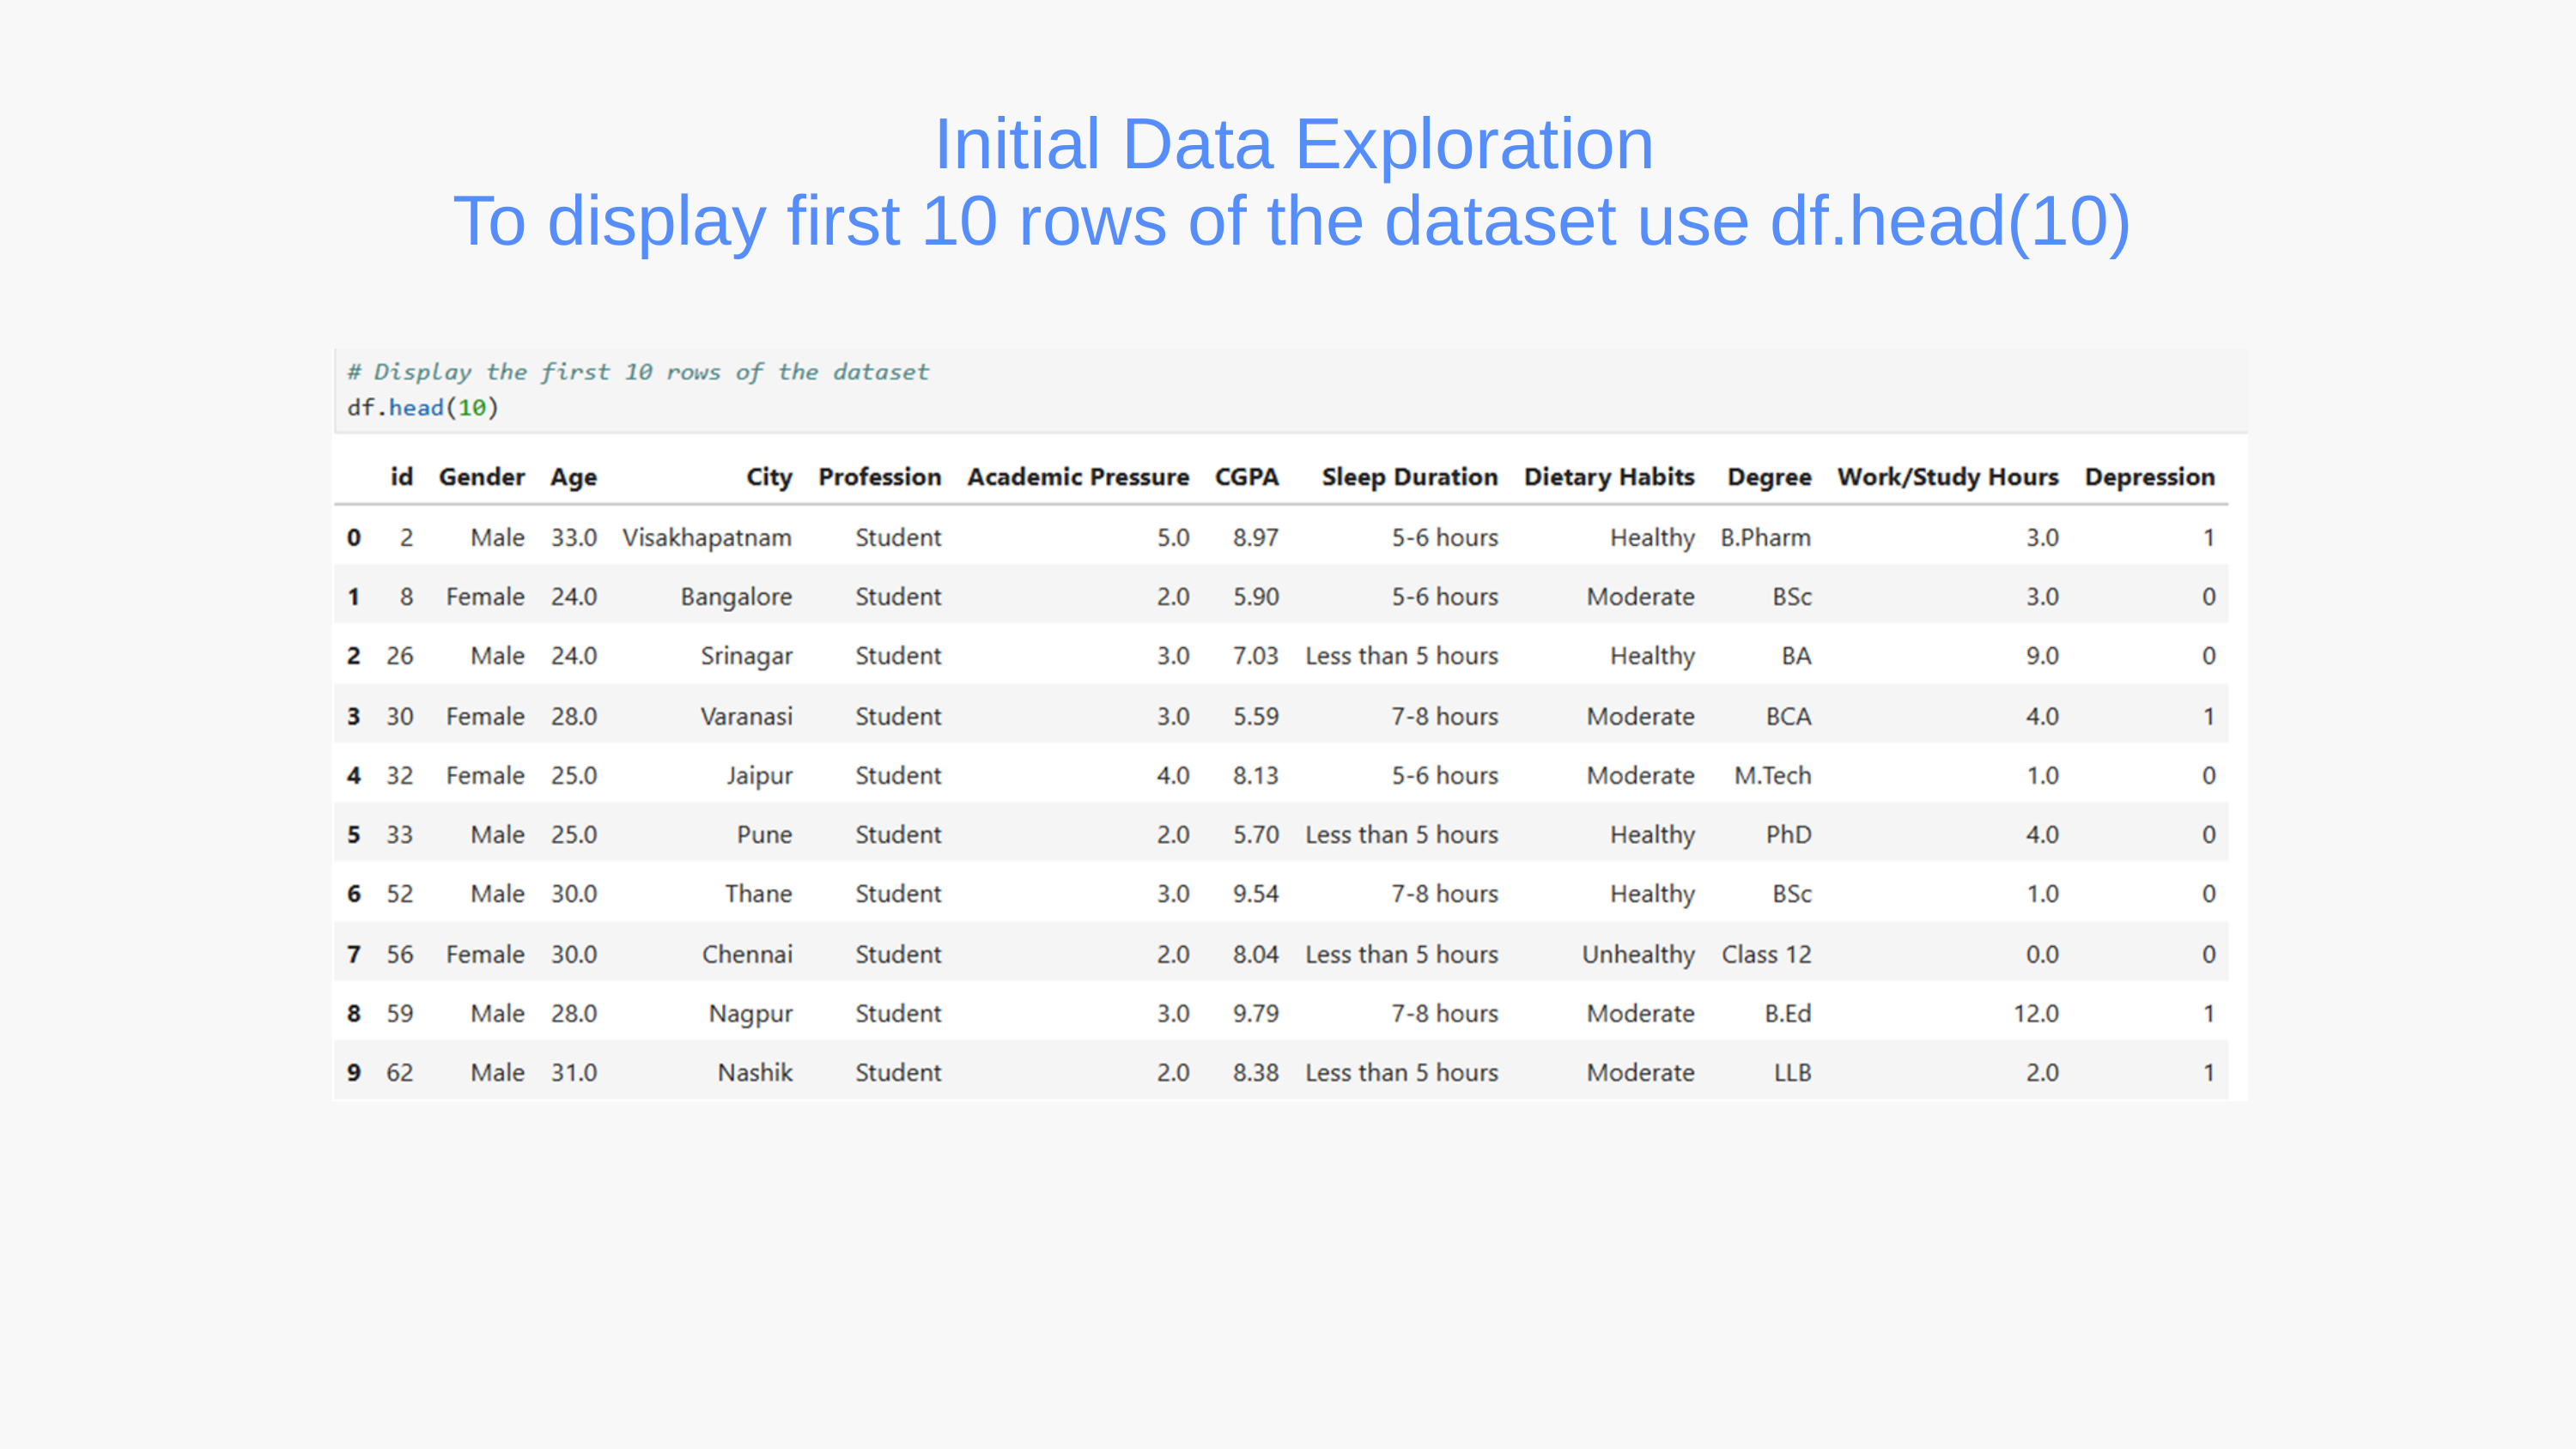

Initial Data Exploration
To display first 10 rows of the dataset use df.head(10)